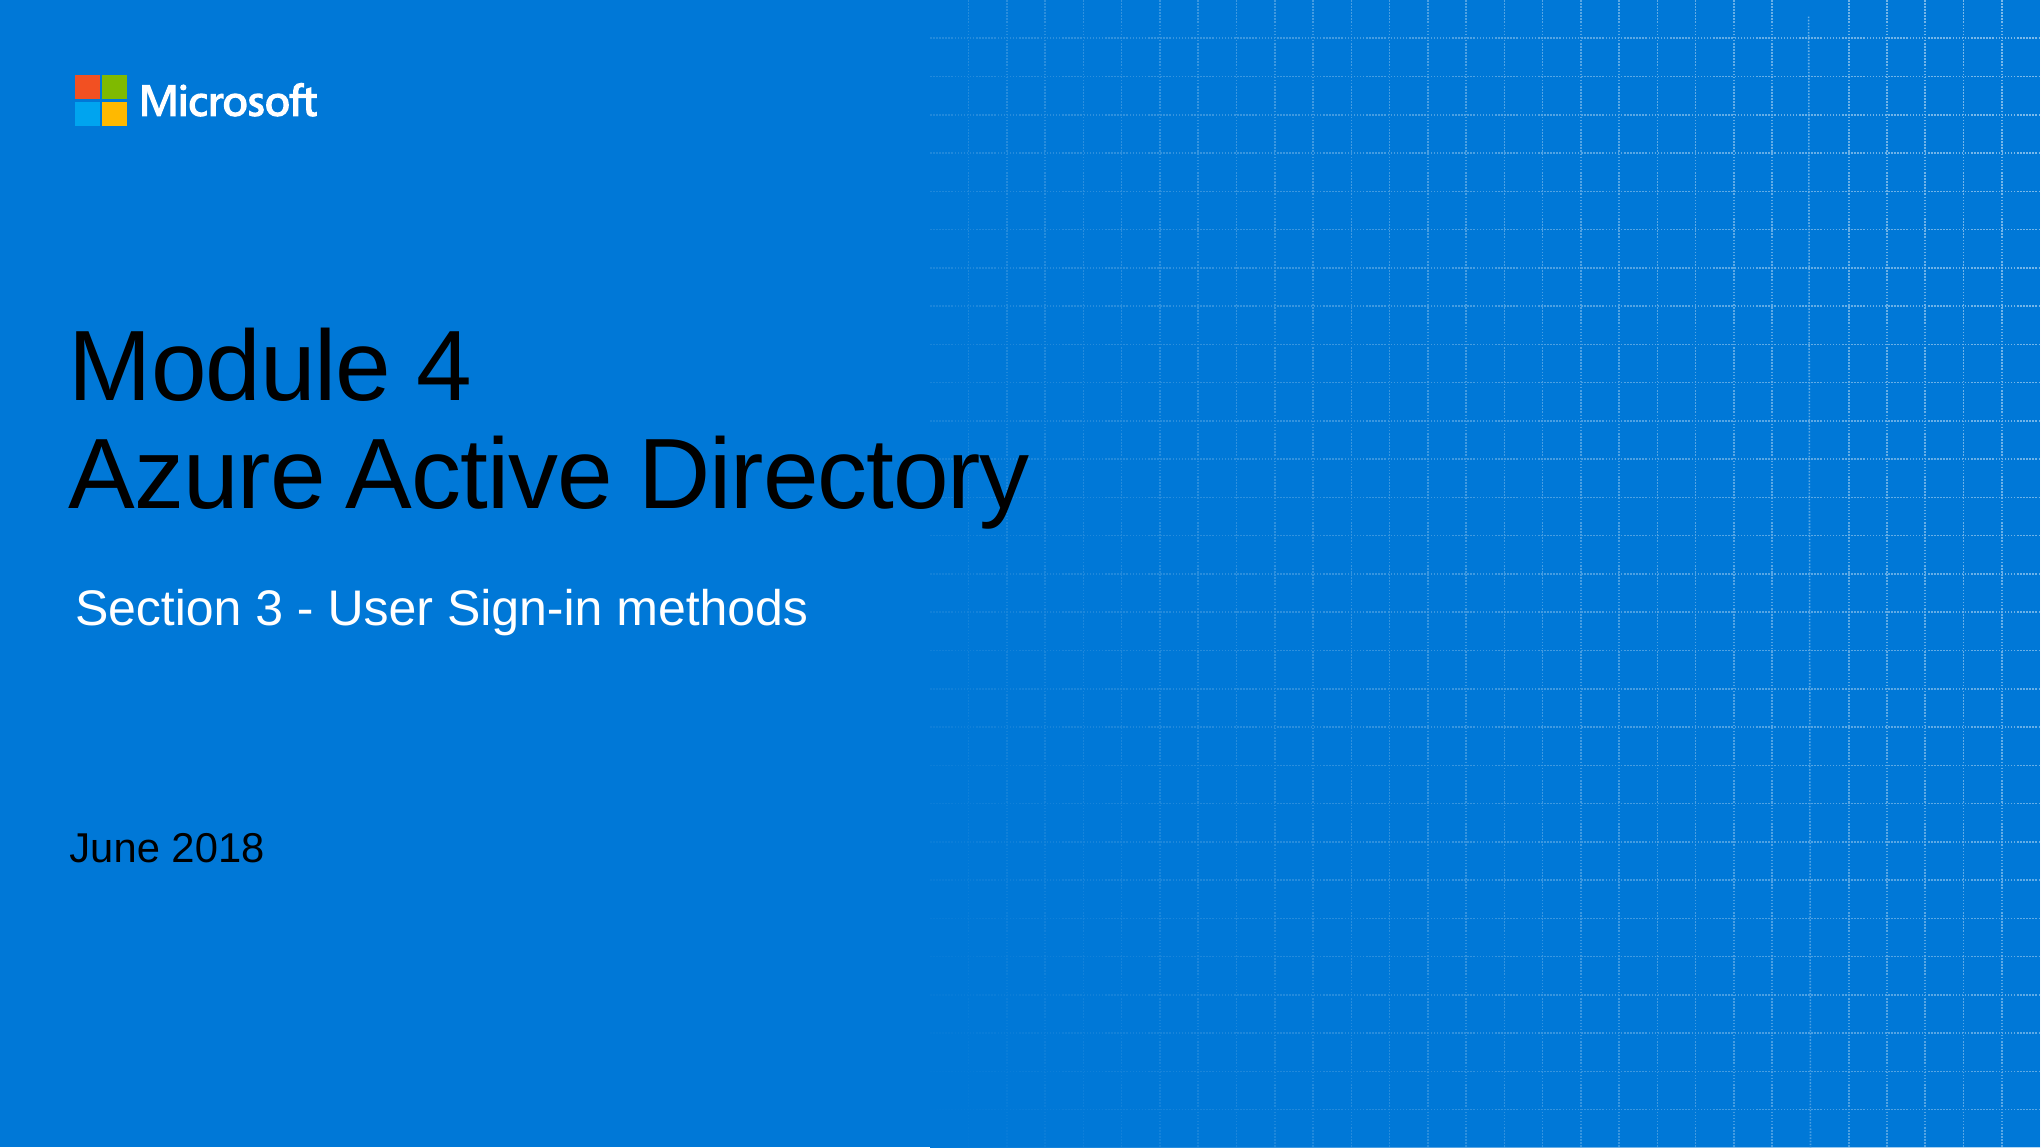

# Module 4 Azure Active Directory
Section 3 - User Sign-in methods
June 2018